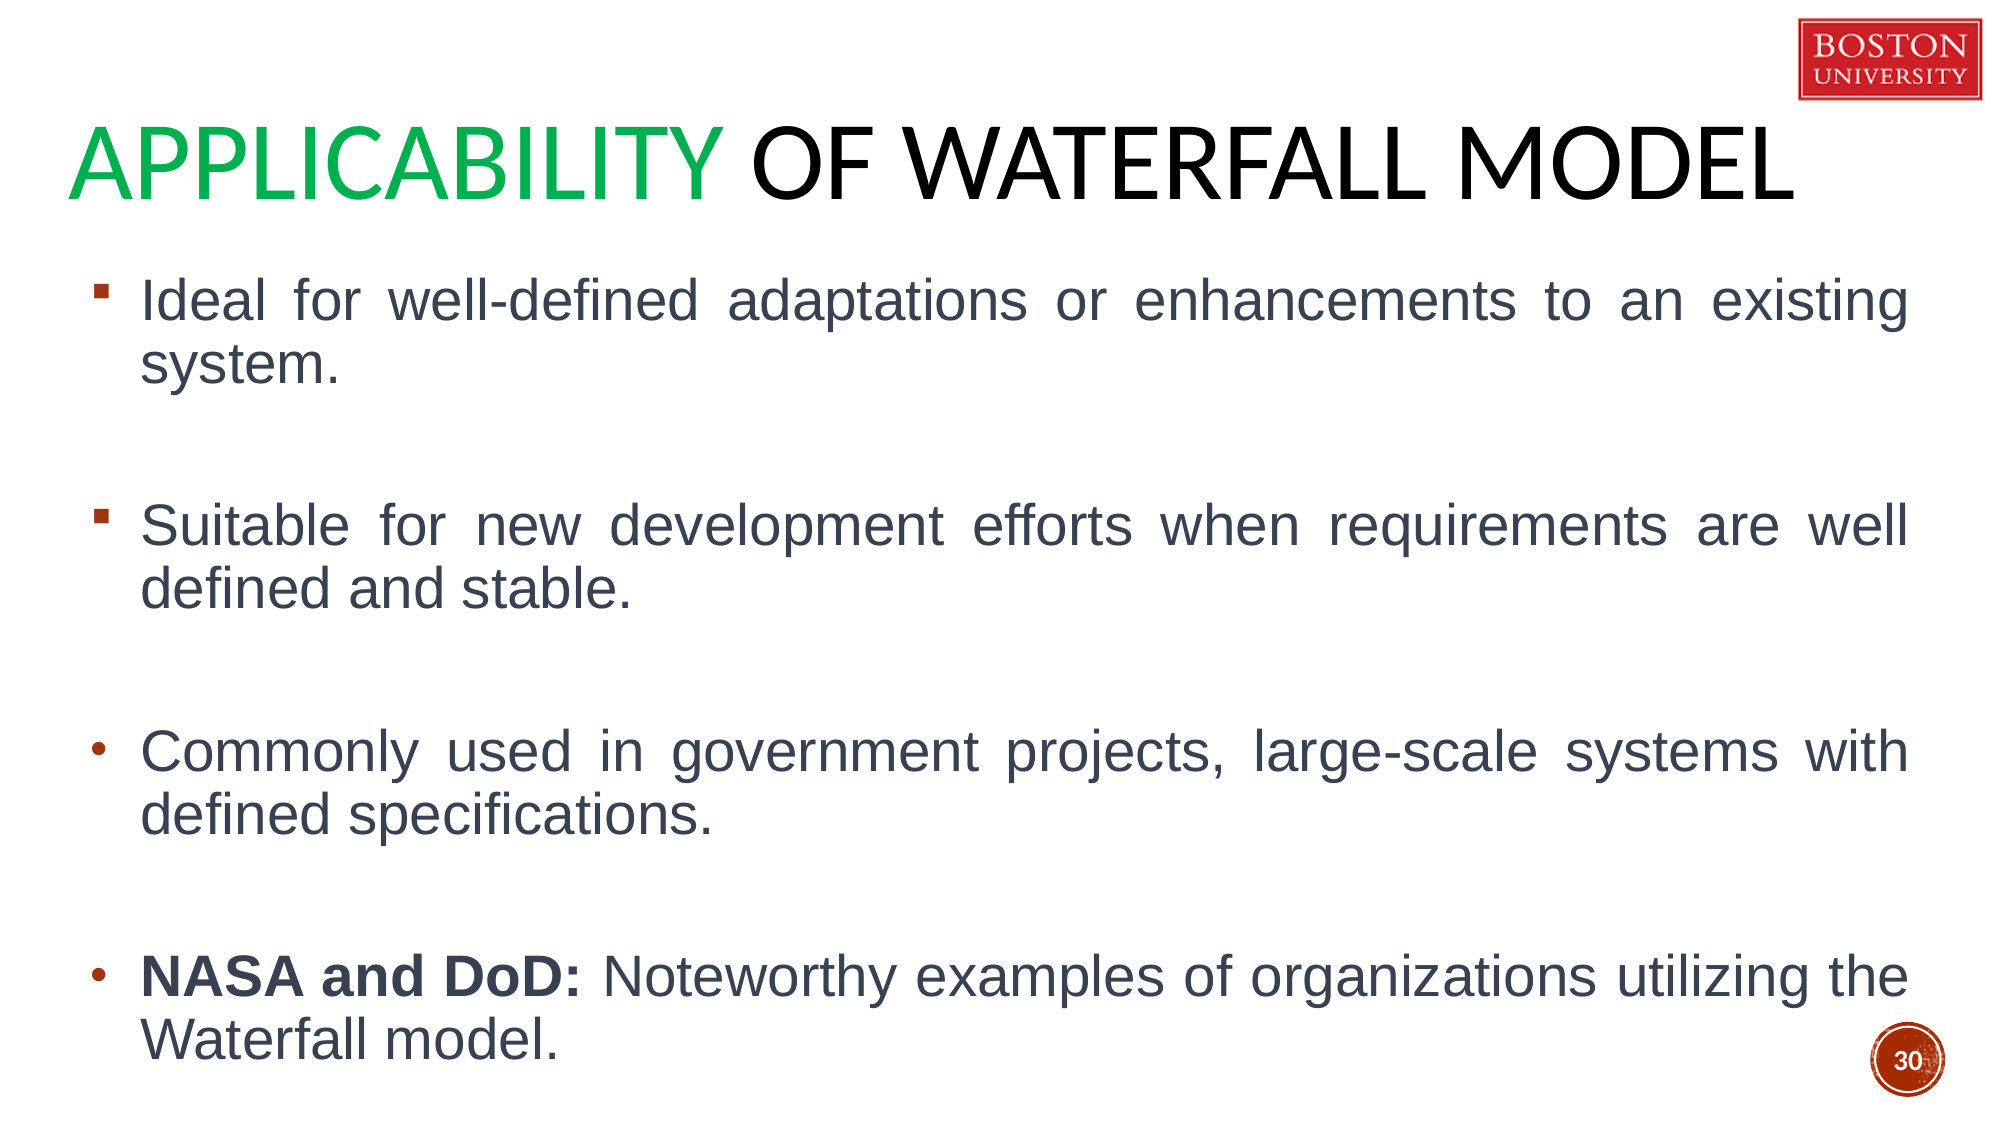

# APPLICABILITY OF WATERFALL MODEL
Ideal for well-defined adaptations or enhancements to an existing system.

Suitable for new development efforts when requirements are well defined and stable.

Commonly used in government projects, large-scale systems with defined specifications.

NASA and DoD: Noteworthy examples of organizations utilizing the Waterfall model.

30